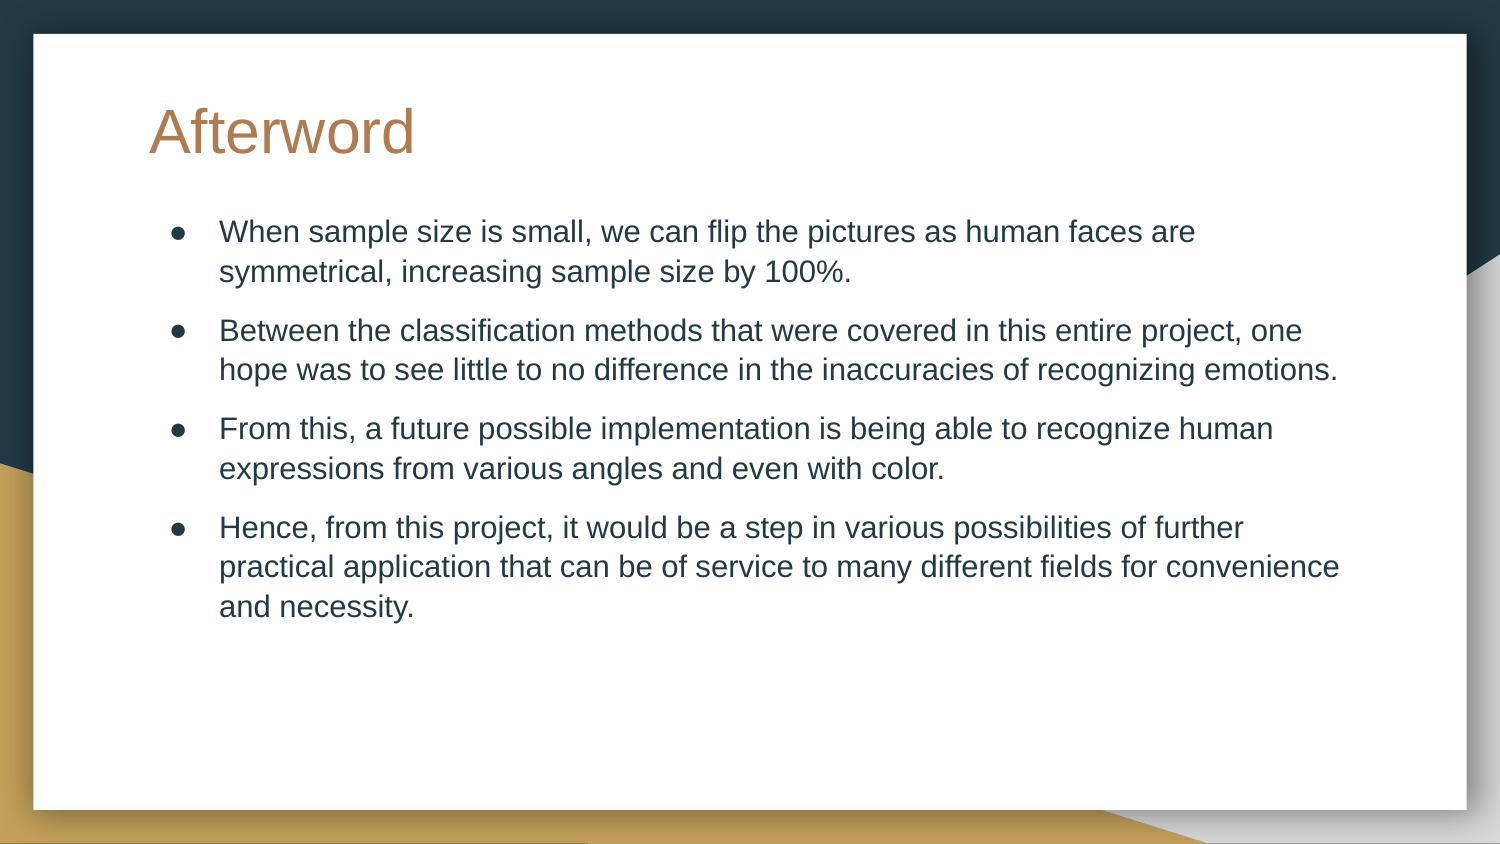

# Afterword
When sample size is small, we can flip the pictures as human faces are symmetrical, increasing sample size by 100%.
Between the classification methods that were covered in this entire project, one hope was to see little to no difference in the inaccuracies of recognizing emotions.
From this, a future possible implementation is being able to recognize human expressions from various angles and even with color.
Hence, from this project, it would be a step in various possibilities of further practical application that can be of service to many different fields for convenience and necessity.